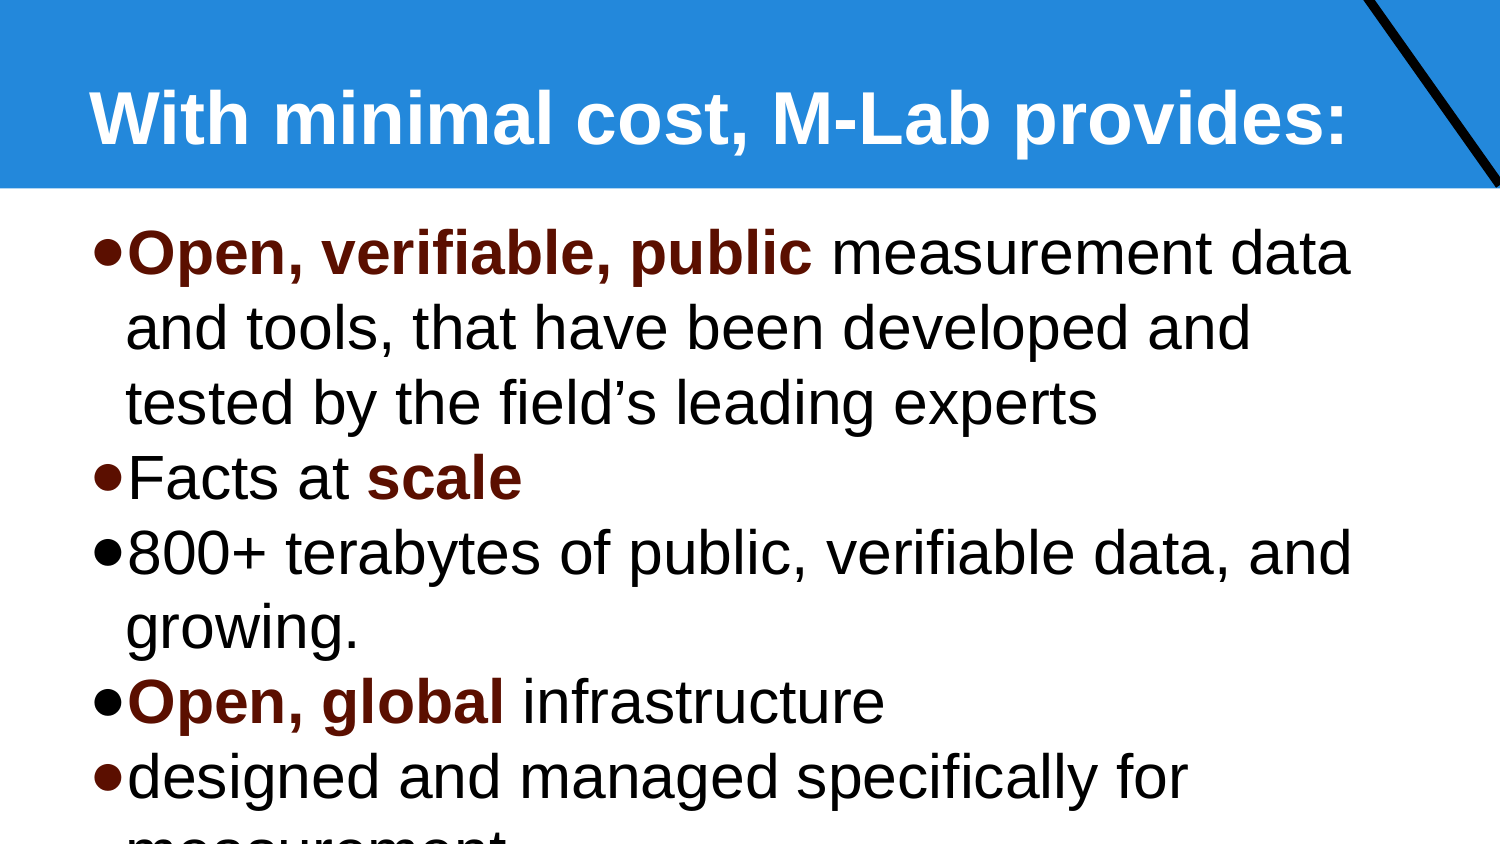

With minimal cost, M-Lab provides:
Open, verifiable, public measurement data and tools, that have been developed and tested by the field’s leading experts
Facts at scale
800+ terabytes of public, verifiable data, and growing.
Open, global infrastructure
designed and managed specifically for measurement